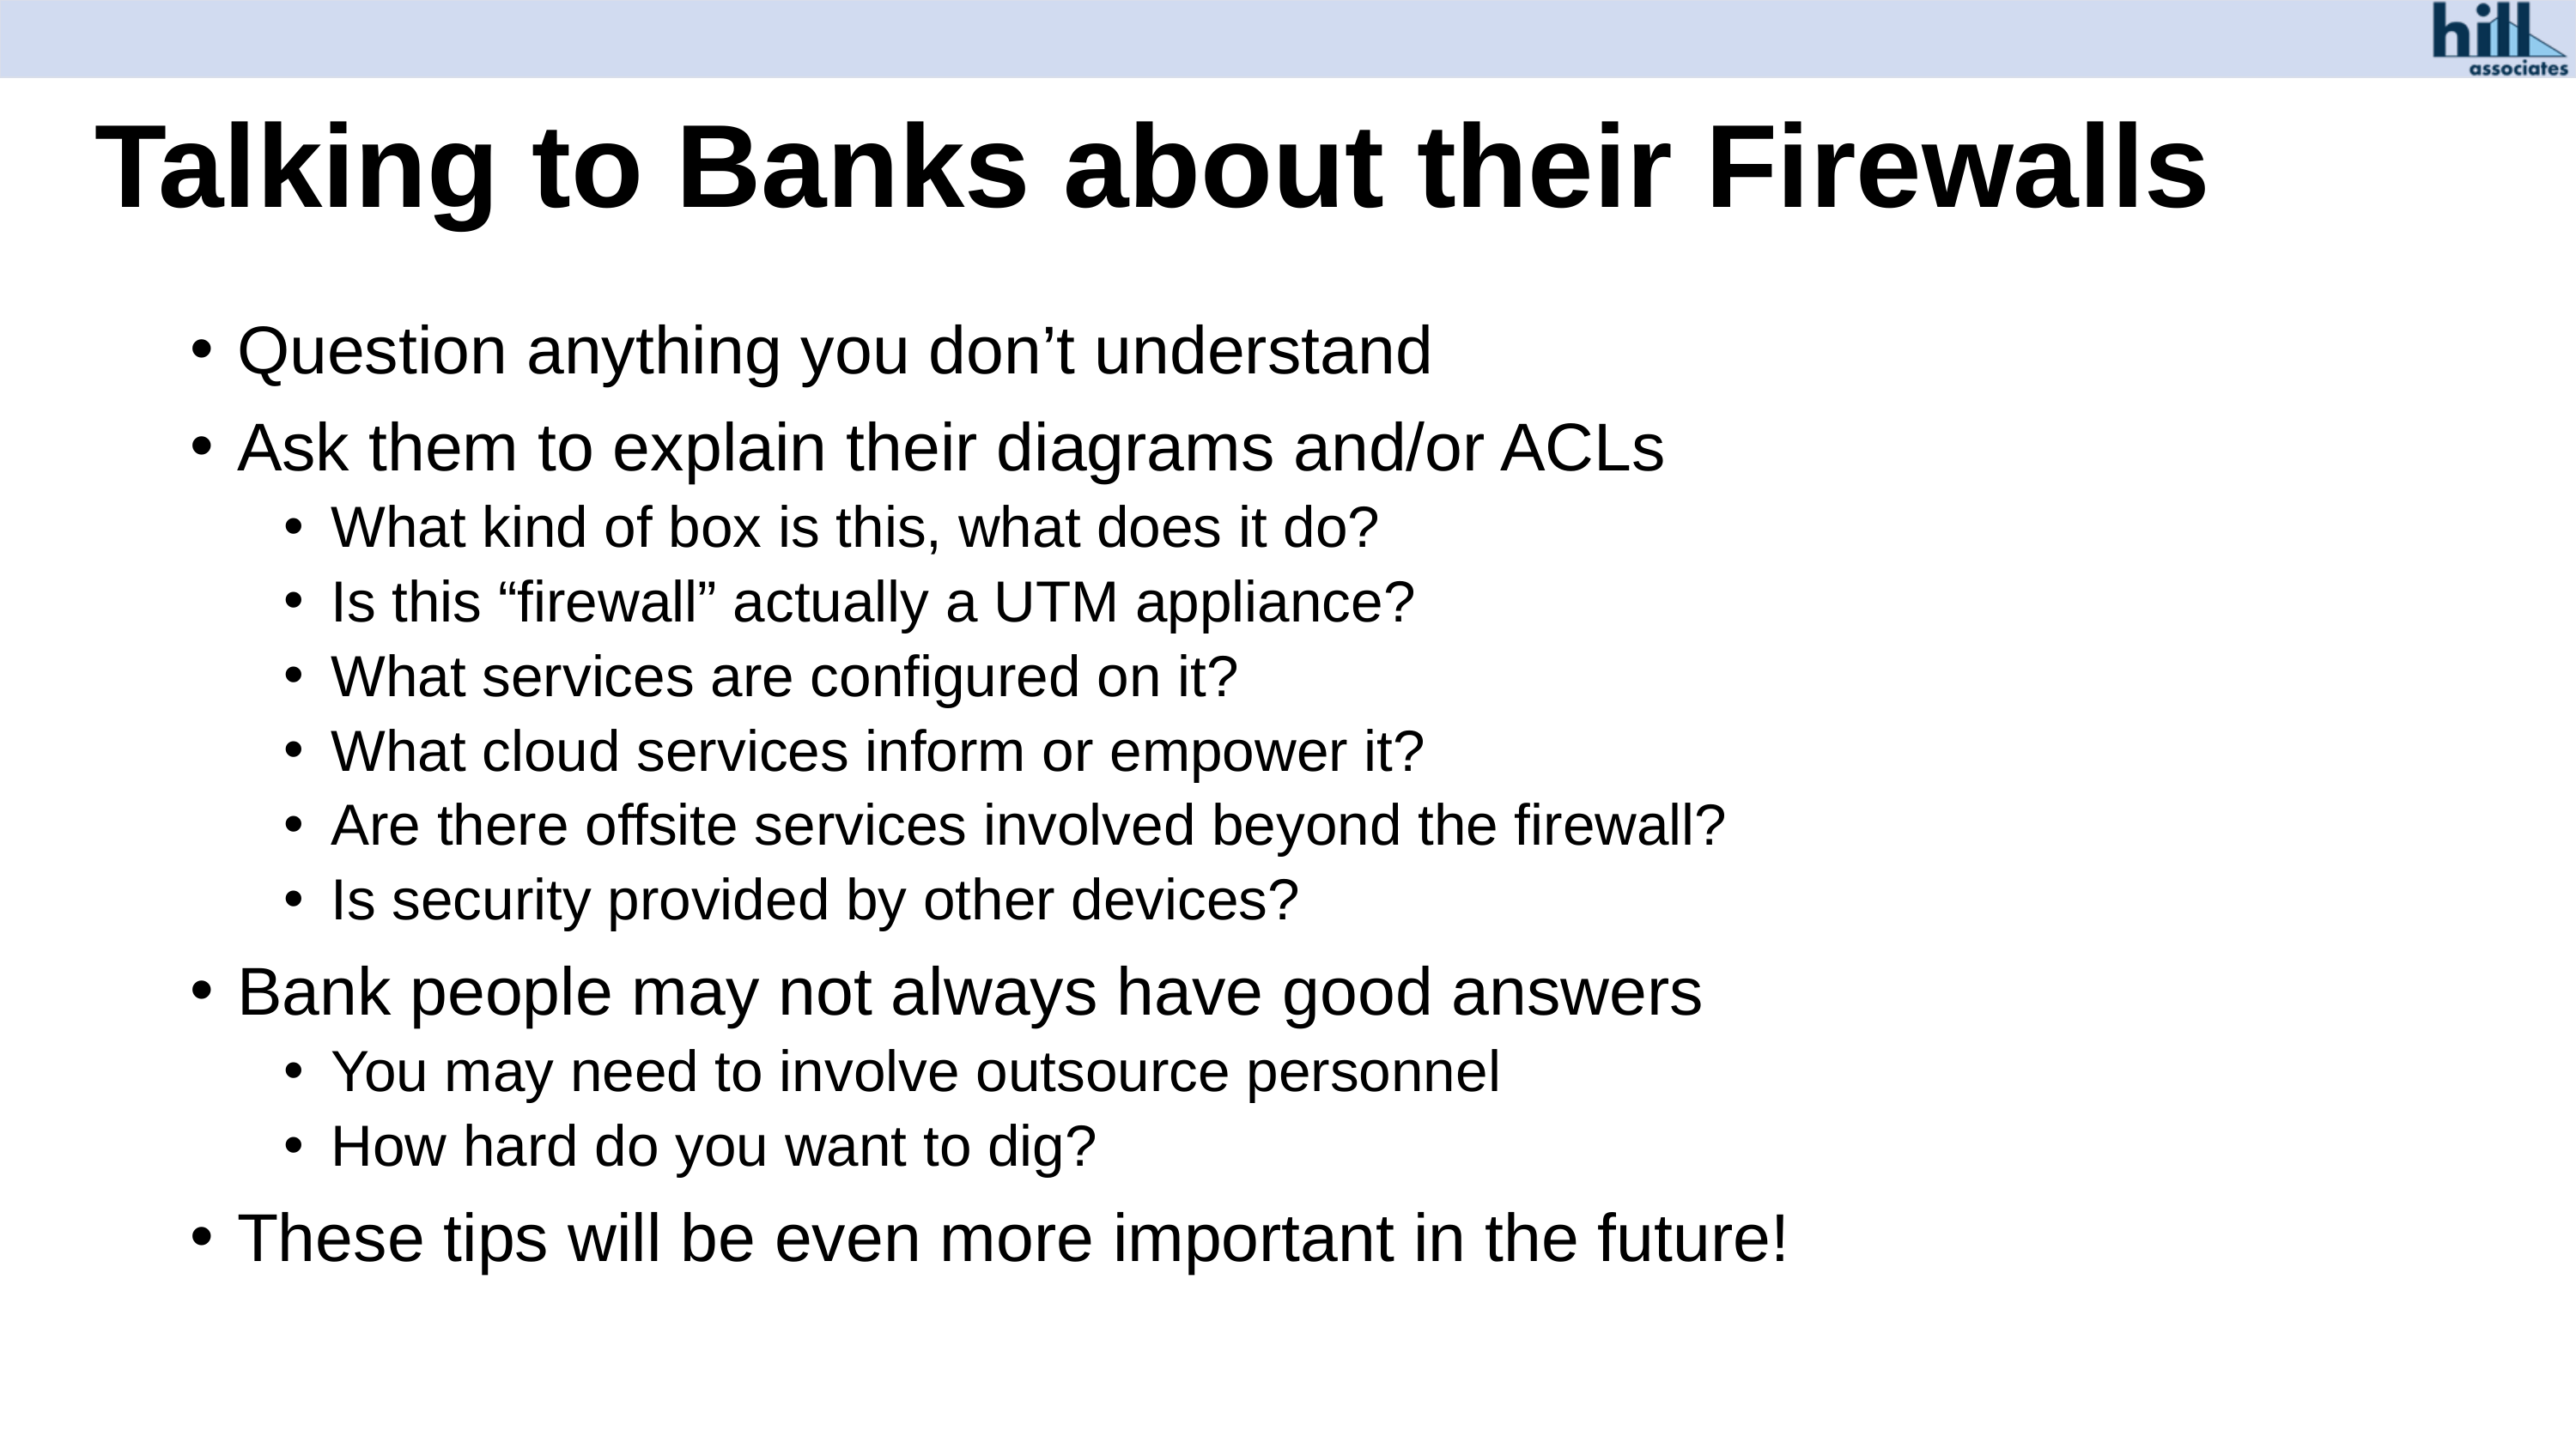

# Talking to Banks about their Firewalls
Question anything you don’t understand
Ask them to explain their diagrams and/or ACLs
What kind of box is this, what does it do?
Is this “firewall” actually a UTM appliance?
What services are configured on it?
What cloud services inform or empower it?
Are there offsite services involved beyond the firewall?
Is security provided by other devices?
Bank people may not always have good answers
You may need to involve outsource personnel
How hard do you want to dig?
These tips will be even more important in the future!